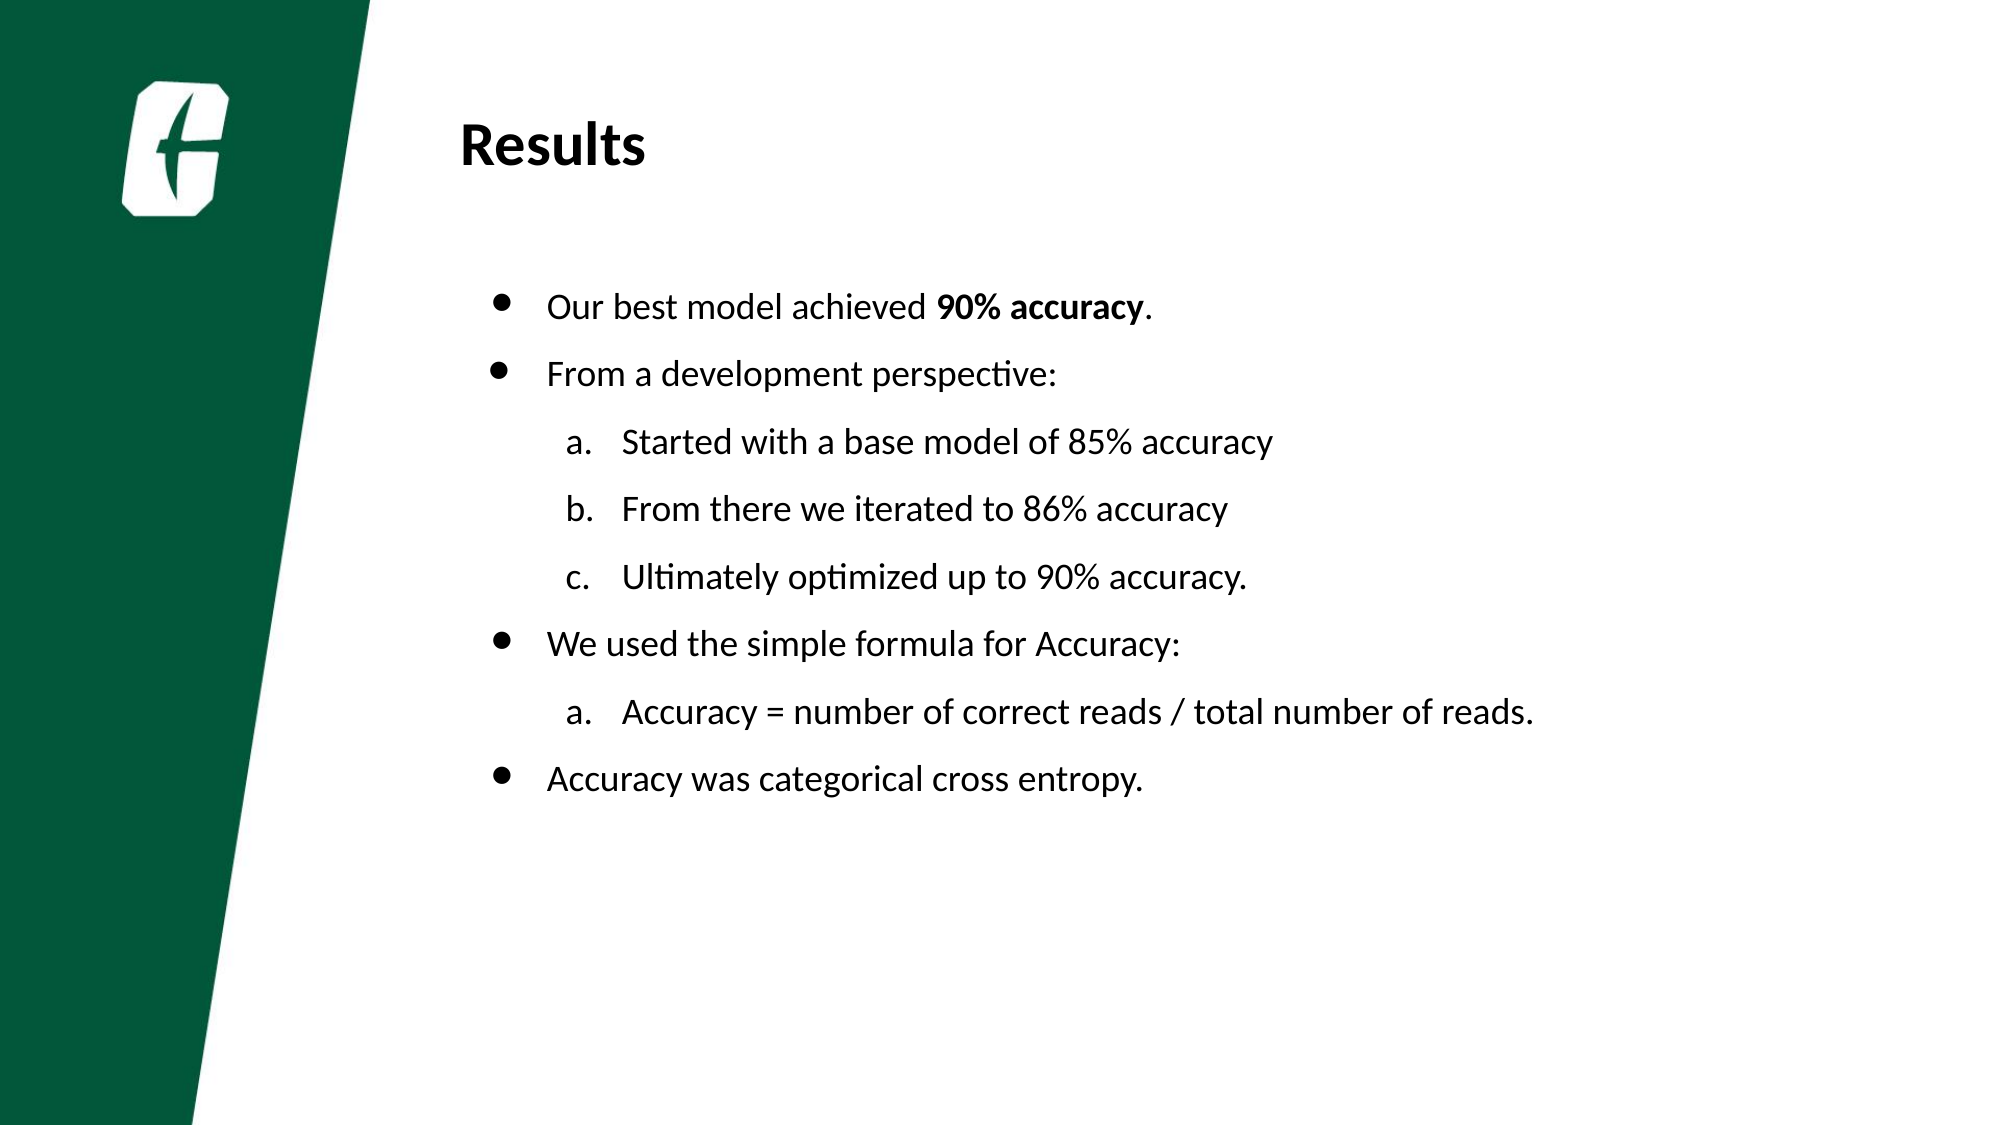

Results
Our best model achieved 90% accuracy.
From a development perspective:
Started with a base model of 85% accuracy
From there we iterated to 86% accuracy
Ultimately optimized up to 90% accuracy.
We used the simple formula for Accuracy:
Accuracy = number of correct reads / total number of reads.
Accuracy was categorical cross entropy.